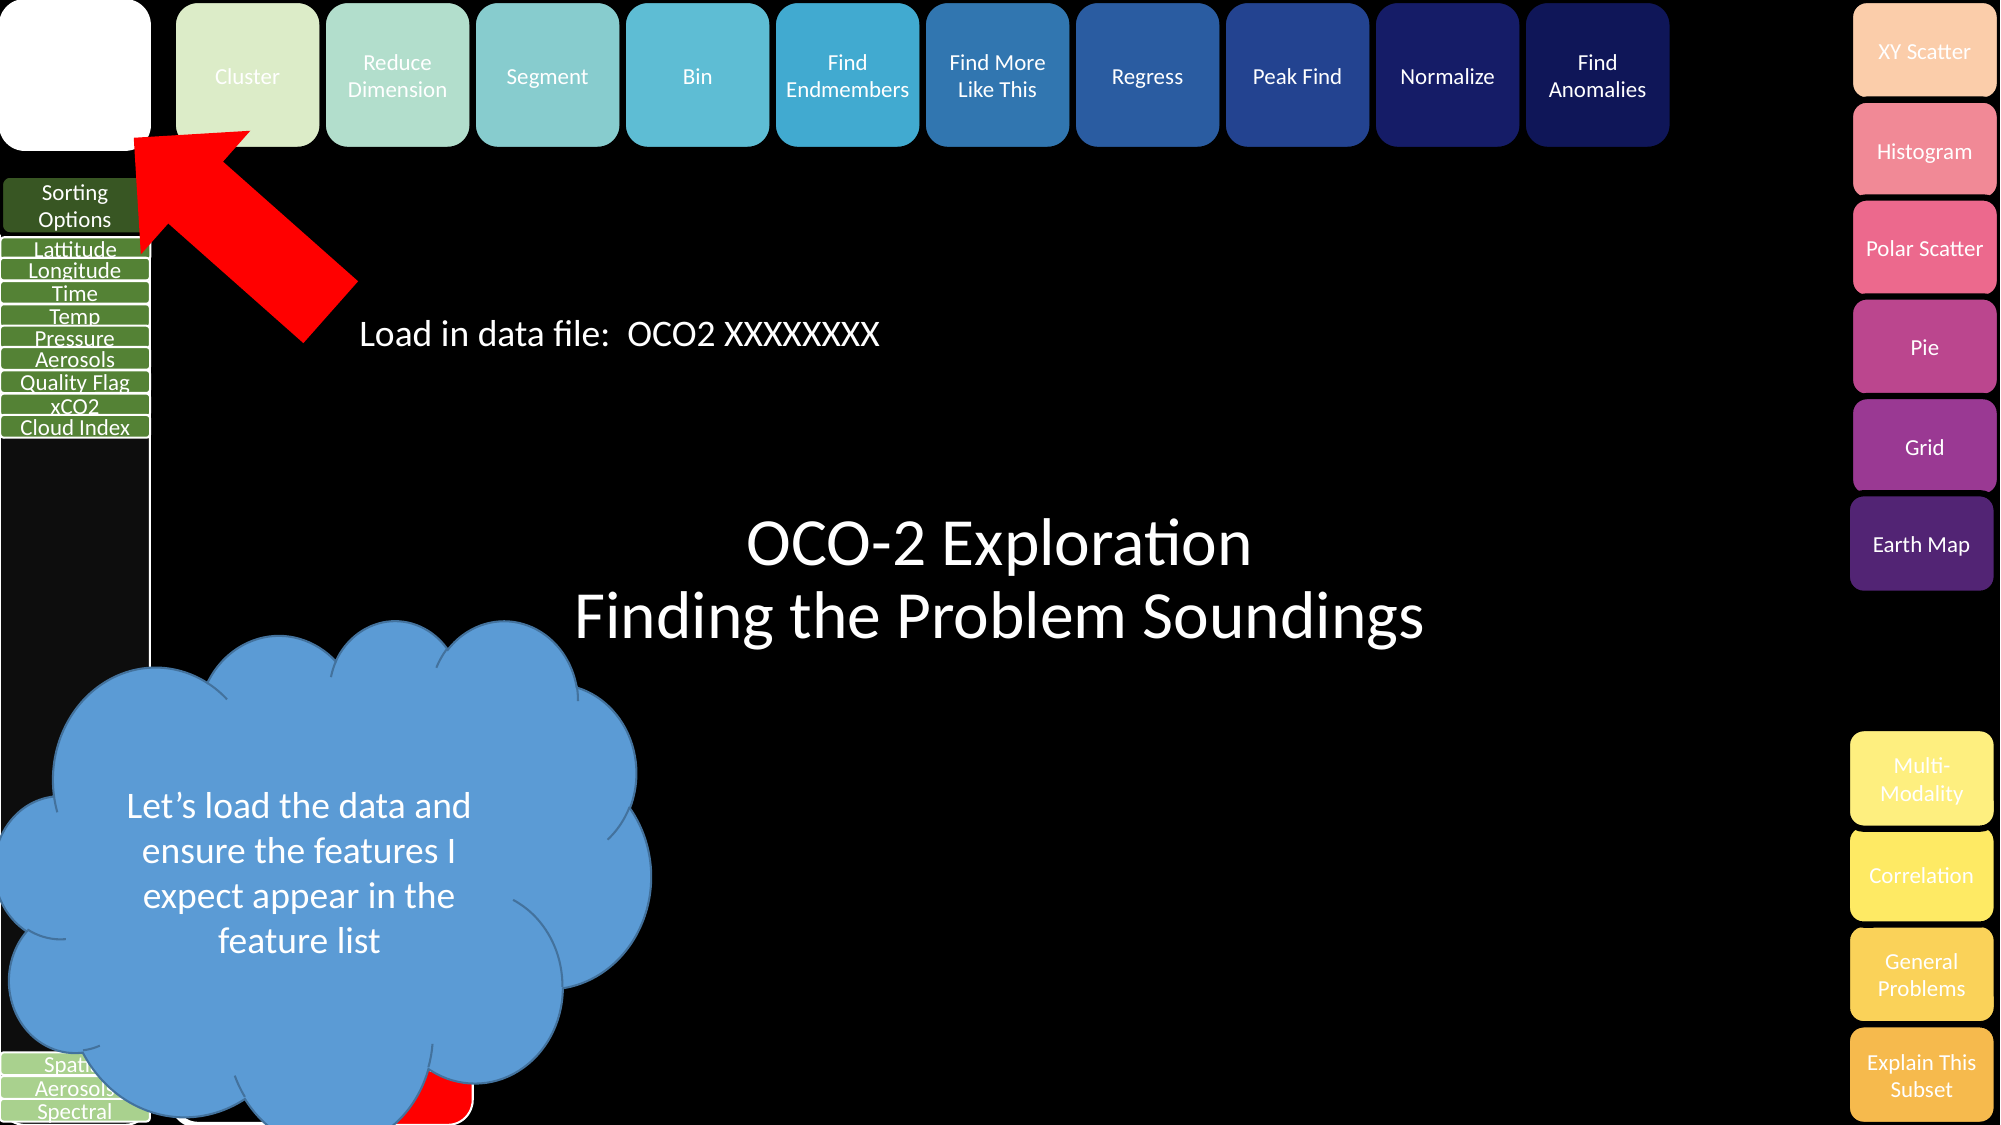

Datasets Available
/
Apply Cutoff
Cluster
Reduce Dimension
Segment
Bin
Find Endmembers
Find More Like This
Regress
Peak Find
Normalize
Find Anomalies
XY Scatter

Histogram

Sorting
Options
Polar Scatter
Lattitude
Longitude
Time
Pie
Load in data file:  OCO2 XXXXXXXX
Temp
Pressure
Aerosols
Quality Flag
xCO2
Grid
Cloud Index
Earth Map
# OCO-2 Exploration Finding the Problem Soundings
Let’s load the data and ensure the features I expect appear in the feature list
Multi-
Modality
Correlation
General Problems
Define New
Selection
First
Selection
Explain This Subset
Spatial
Aerosols
Spectral